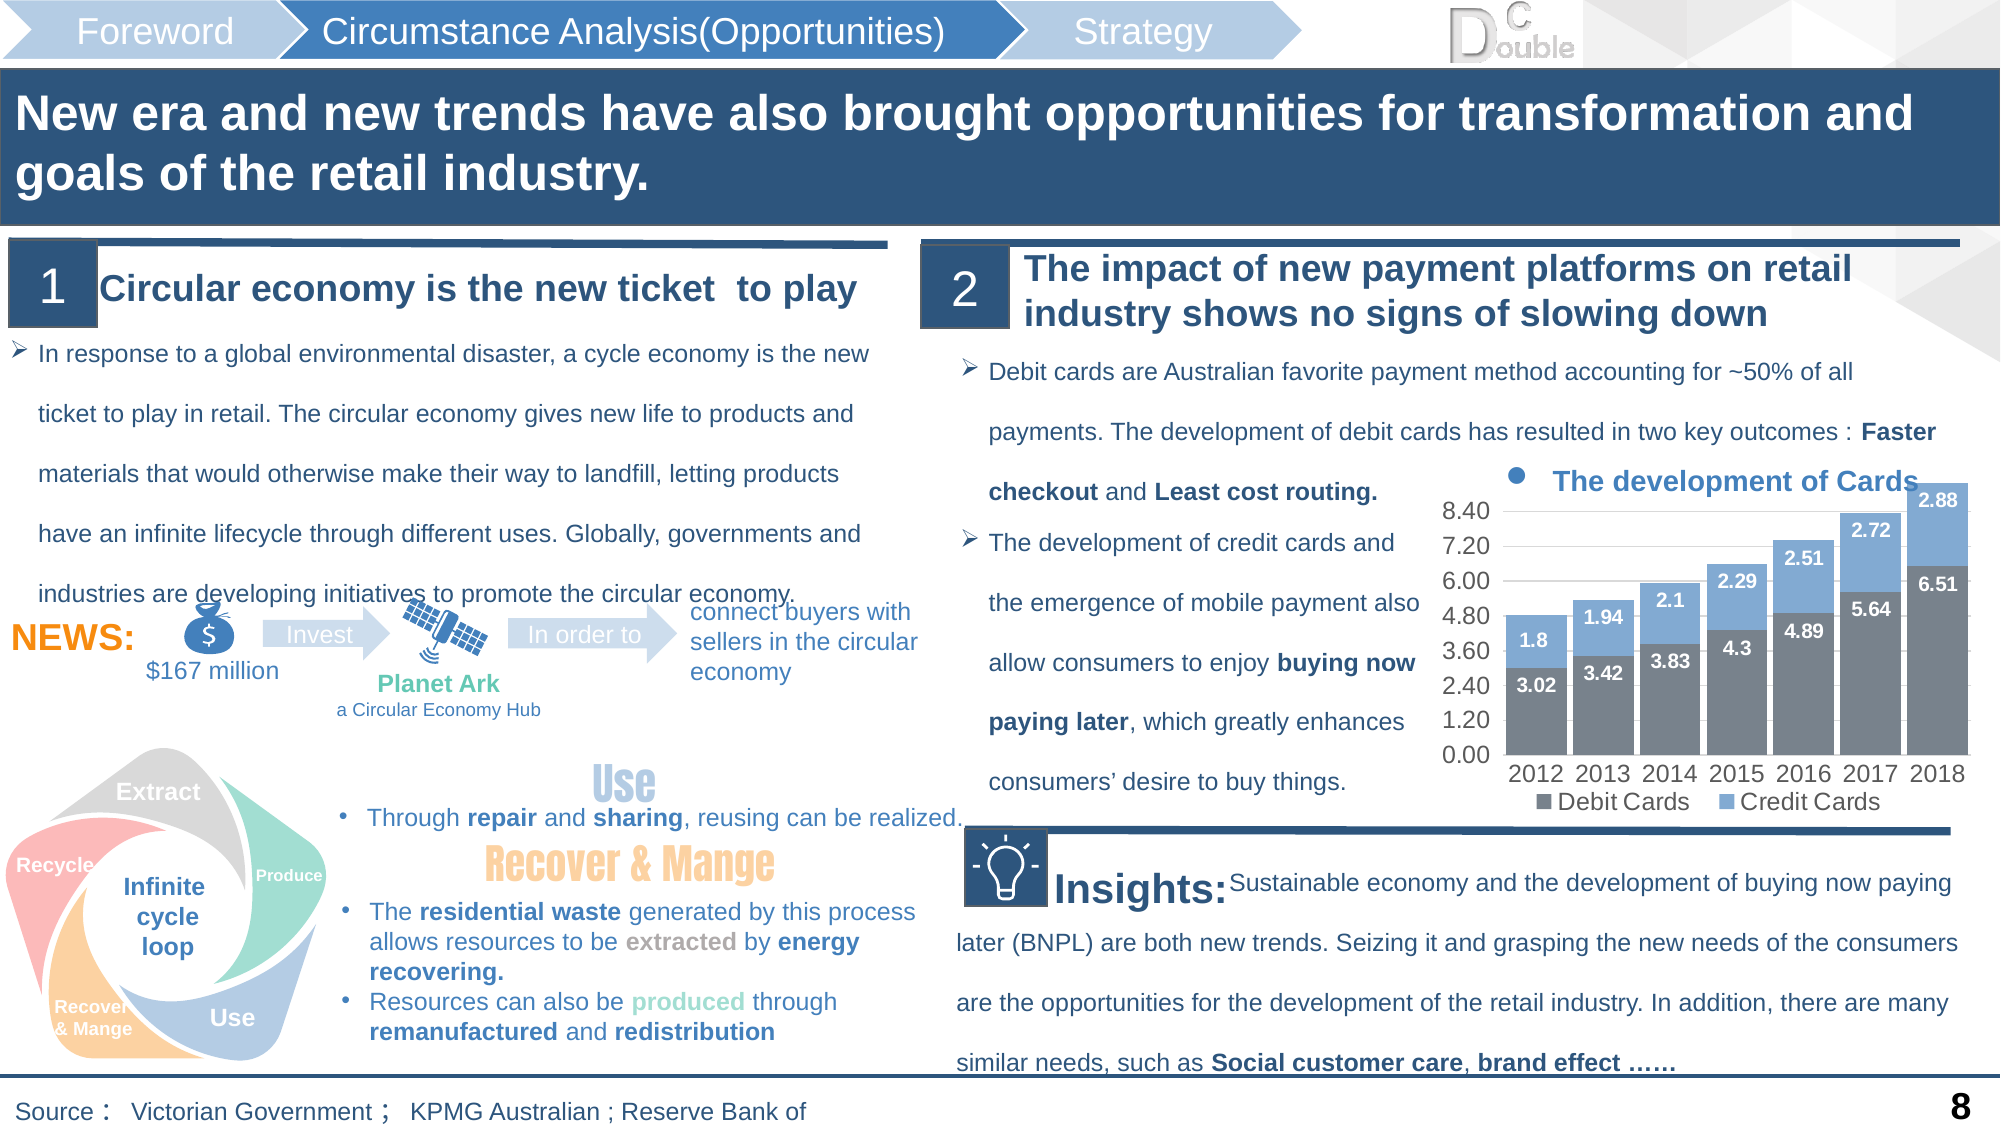

New era and new trends have also brought opportunities for transformation and goals of the retail industry.
The impact of new payment platforms on retail industry shows no signs of slowing down
1
Circular economy is the new ticket  to play
2
In response to a global environmental disaster, a cycle economy is the new ticket to play in retail. The circular economy gives new life to products and materials that would otherwise make their way to landfill, letting products have an infinite lifecycle through different uses. Globally, governments and industries are developing initiatives to promote the circular economy.
Debit cards are Australian favorite payment method accounting for ~50% of all payments. The development of debit cards has resulted in two key outcomes : Faster checkout and Least cost routing.
The development of Cards

### Chart

| Category | Debit Cards | Credit Cards |
|---|---|---|
| 2012 | 3.02 | 1.8 |
| 2013 | 3.42 | 1.94 |
| 2014 | 3.83 | 2.1 |
| 2015 | 4.3 | 2.29 |
| 2016 | 4.89 | 2.51 |
| 2017 | 5.64 | 2.72 |
| 2018 | 6.51 | 2.88 |
The development of credit cards and the emergence of mobile payment also allow consumers to enjoy buying now paying later, which greatly enhances consumers’ desire to buy things.
connect buyers with sellers in the circular economy

$167 million
In order to
NEWS:
Invest
Planet Ark
a Circular Economy Hub
Use

Infinite
cycle
loop
Produce
Use
Recover
& Mange
Recycle
Extract
Through repair and sharing, reusing can be realized.
Insights:

                                       Sustainable economy and the development of buying now paying later (BNPL) are both new trends. Seizing it and grasping the new needs of the consumers are the opportunities for the development of the retail industry. In addition, there are many similar needs, such as Social customer care, brand effect ……
Recover & Mange

The residential waste generated by this process allows resources to be extracted by energy recovering.
Resources can also be produced through remanufactured and redistribution

Source：Victorian Government；KPMG Australian ; Reserve Bank of Australia
8